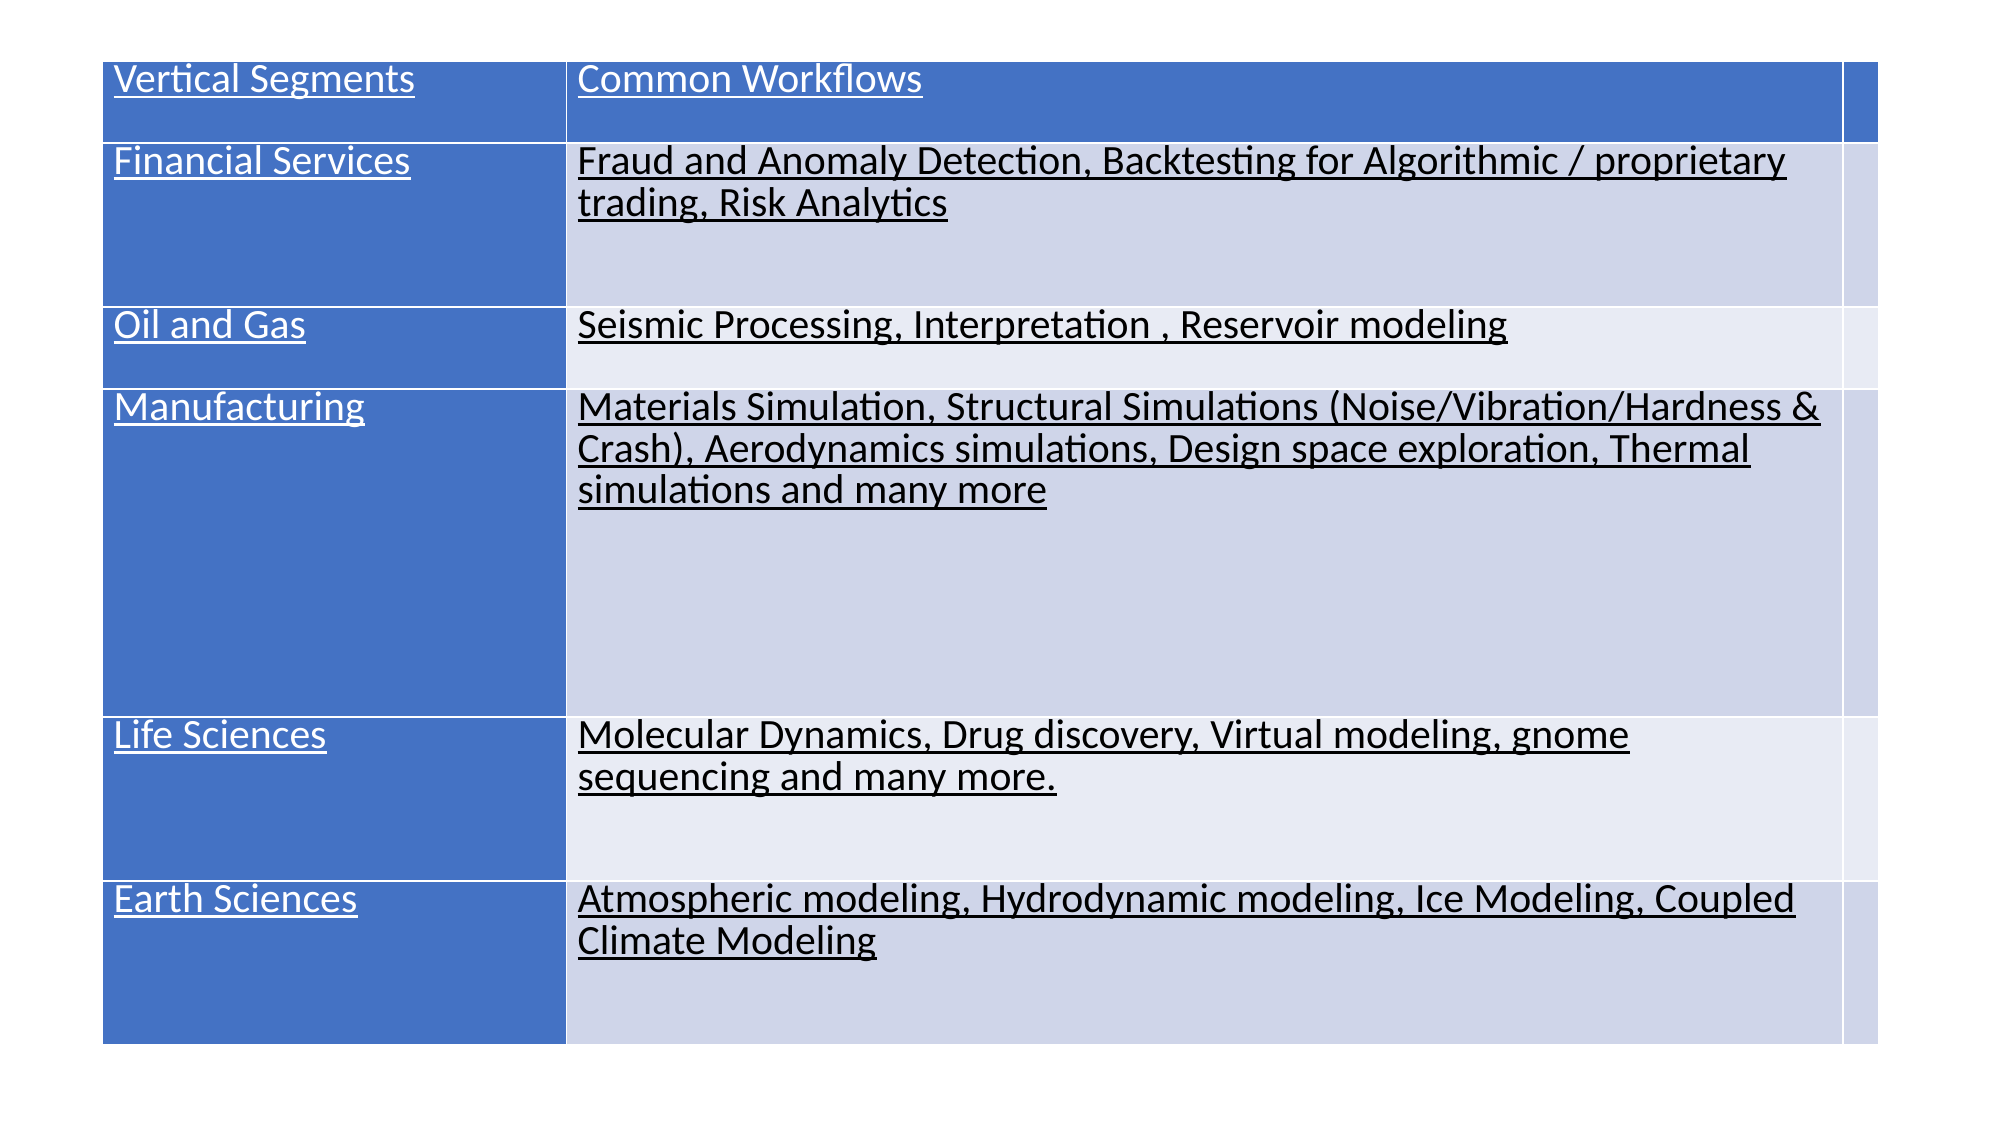

| Vertical Segments | Common Workflows |  |
| --- | --- | --- |
| Financial Services | Fraud and Anomaly Detection, Backtesting for Algorithmic / proprietary trading, Risk Analytics |  |
| Oil and Gas | Seismic Processing, Interpretation , Reservoir modeling |  |
| Manufacturing | Materials Simulation, Structural Simulations (Noise/Vibration/Hardness & Crash), Aerodynamics simulations, Design space exploration, Thermal simulations and many more |  |
| Life Sciences | Molecular Dynamics, Drug discovery, Virtual modeling, gnome sequencing and many more. |  |
| Earth Sciences | Atmospheric modeling, Hydrodynamic modeling, Ice Modeling, Coupled Climate Modeling |  |